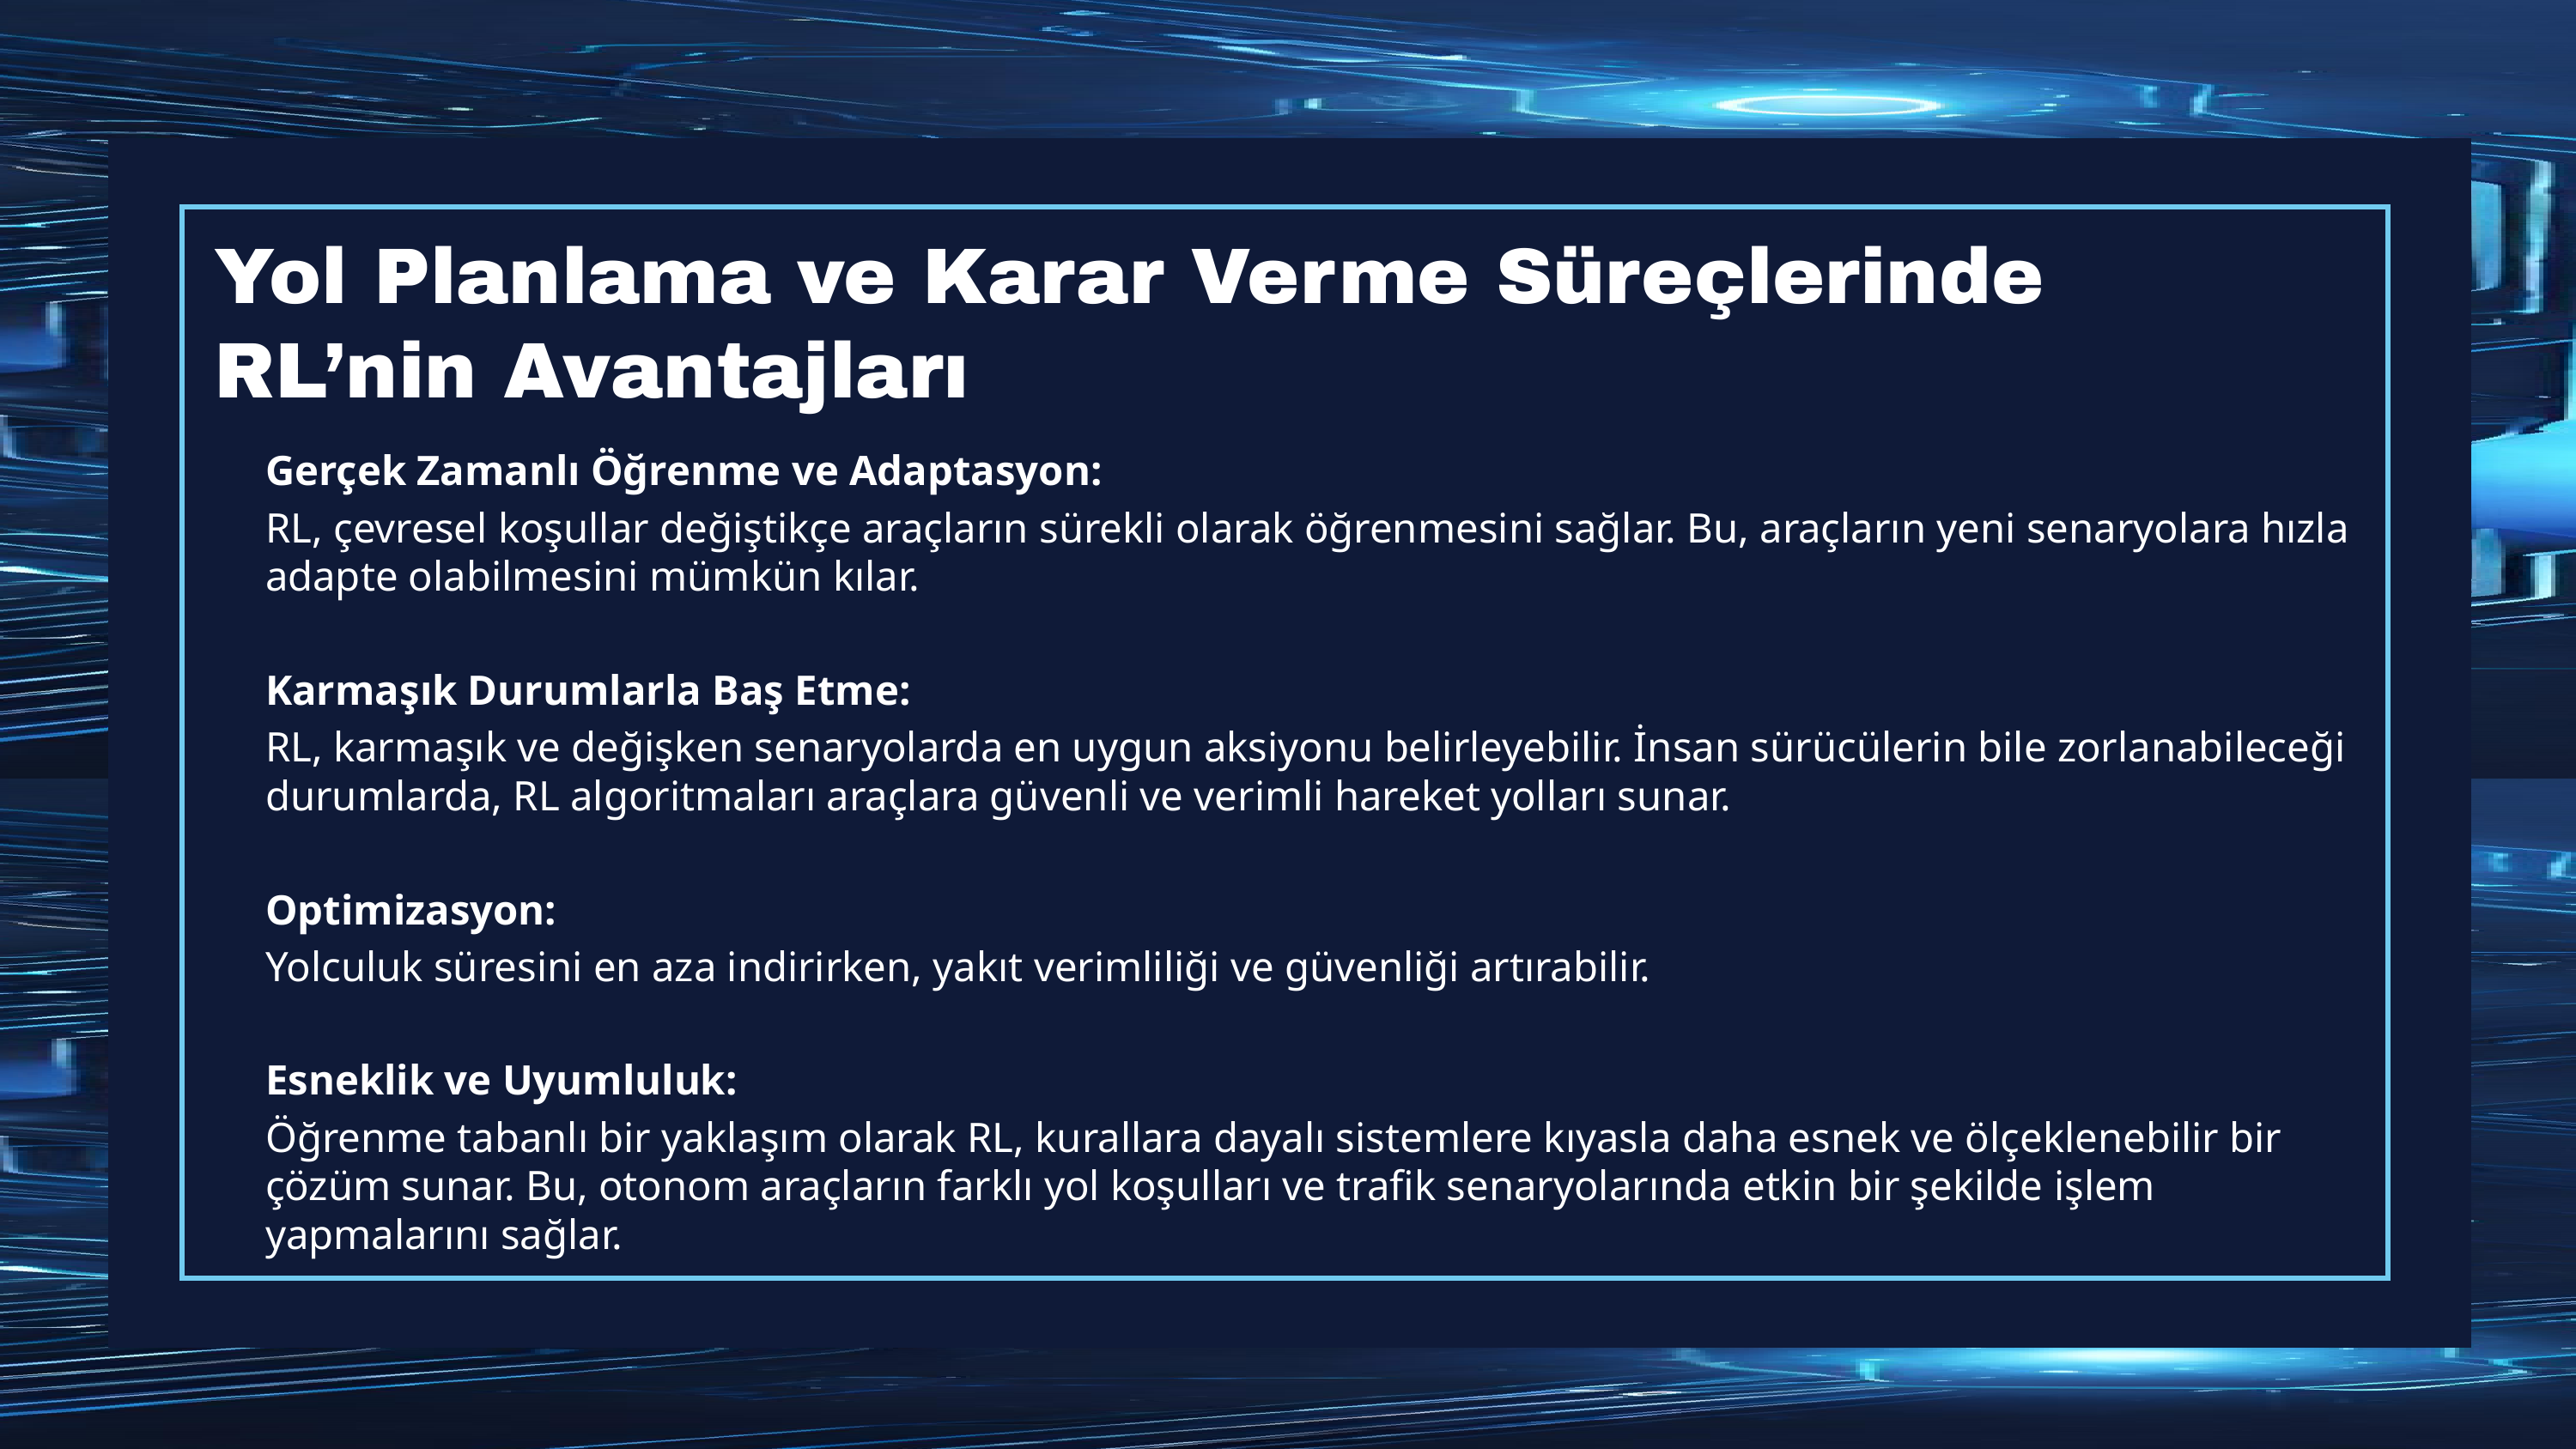

# Yol Planlama ve Karar Verme Süreçlerinde RL’nin Avantajları
Gerçek Zamanlı Öğrenme ve Adaptasyon:
RL, çevresel koşullar değiştikçe araçların sürekli olarak öğrenmesini sağlar. Bu, araçların yeni senaryolara hızla adapte olabilmesini mümkün kılar.

Karmaşık Durumlarla Baş Etme:
RL, karmaşık ve değişken senaryolarda en uygun aksiyonu belirleyebilir. İnsan sürücülerin bile zorlanabileceği durumlarda, RL algoritmaları araçlara güvenli ve verimli hareket yolları sunar.

Optimizasyon:
Yolculuk süresini en aza indirirken, yakıt verimliliği ve güvenliği artırabilir.

Esneklik ve Uyumluluk:
Öğrenme tabanlı bir yaklaşım olarak RL, kurallara dayalı sistemlere kıyasla daha esnek ve ölçeklenebilir bir çözüm sunar. Bu, otonom araçların farklı yol koşulları ve trafik senaryolarında etkin bir şekilde işlem yapmalarını sağlar.